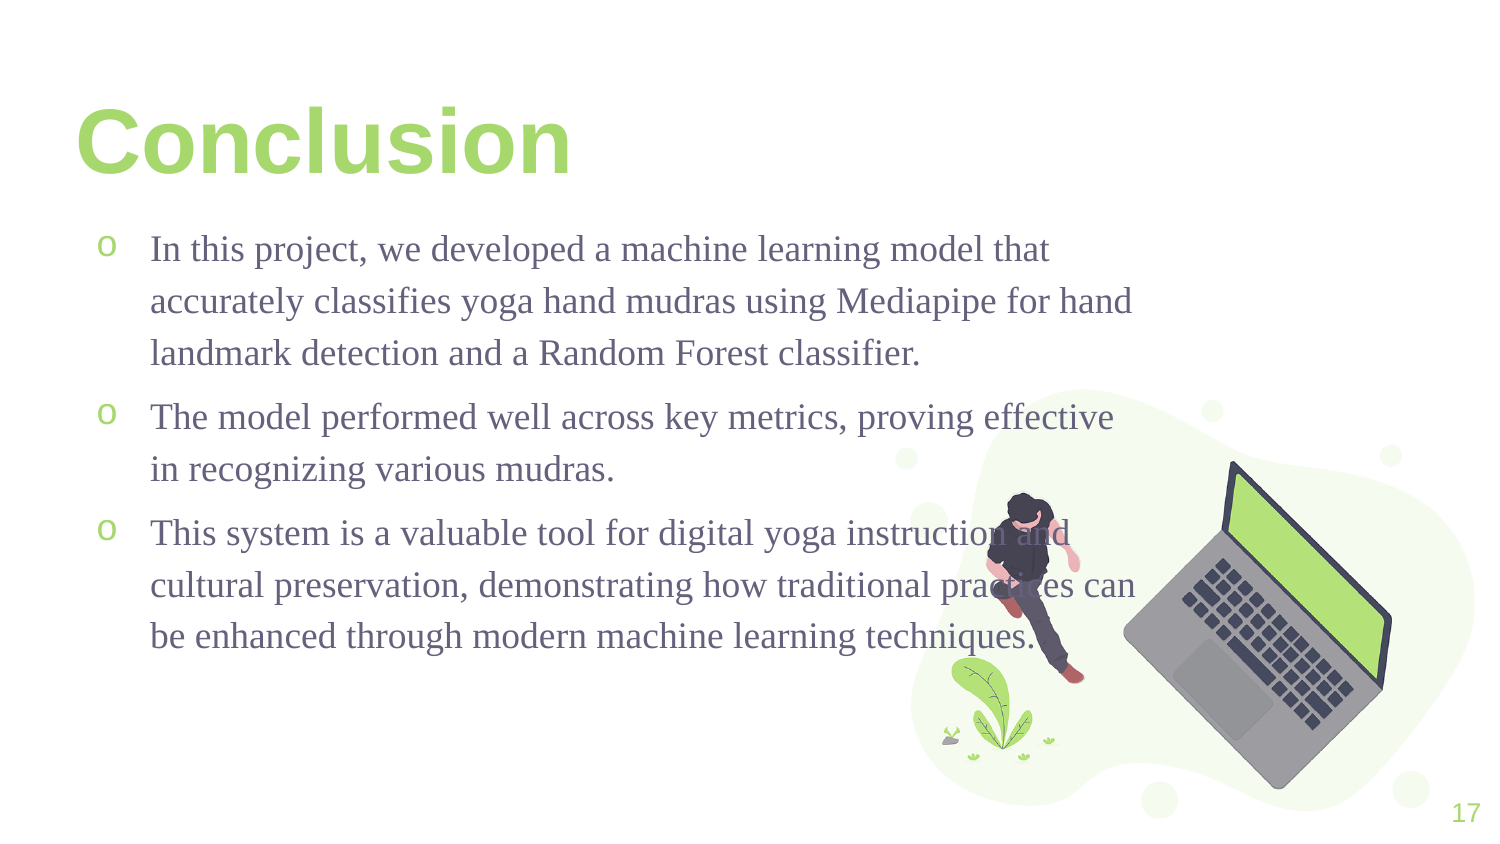

# Conclusion
In this project, we developed a machine learning model that accurately classifies yoga hand mudras using Mediapipe for hand landmark detection and a Random Forest classifier.
The model performed well across key metrics, proving effective in recognizing various mudras.
This system is a valuable tool for digital yoga instruction and cultural preservation, demonstrating how traditional practices can be enhanced through modern machine learning techniques.
17